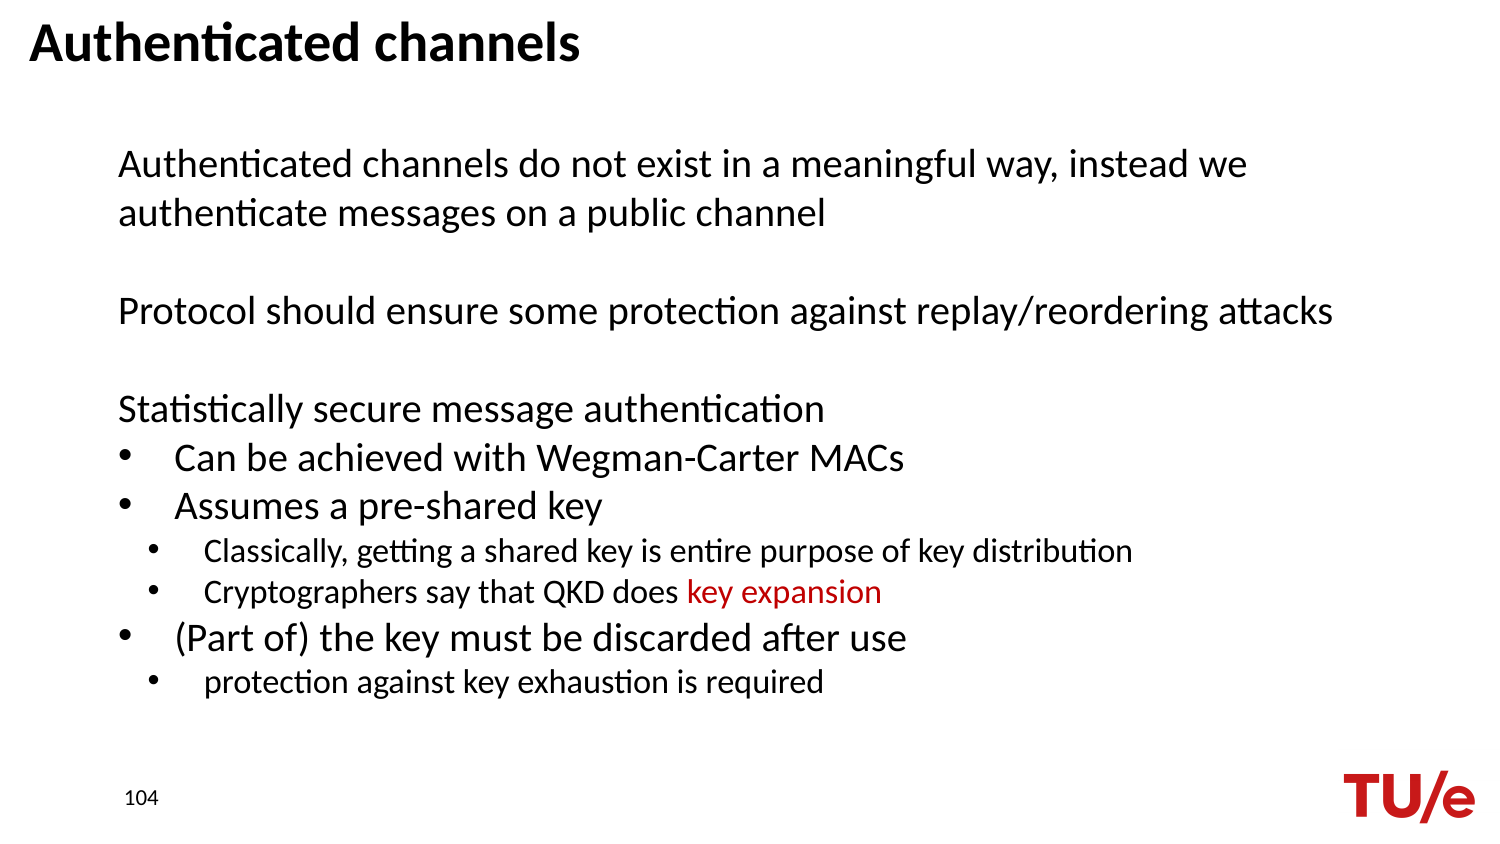

# Authenticated channels
Authenticated channels do not exist in a meaningful way, instead we authenticate messages on a public channel

Protocol should ensure some protection against replay/reordering attacks

Statistically secure message authentication
Can be achieved with Wegman-Carter MACs
Assumes a pre-shared key
Classically, getting a shared key is entire purpose of key distribution
Cryptographers say that QKD does key expansion
(Part of) the key must be discarded after use
protection against key exhaustion is required
104